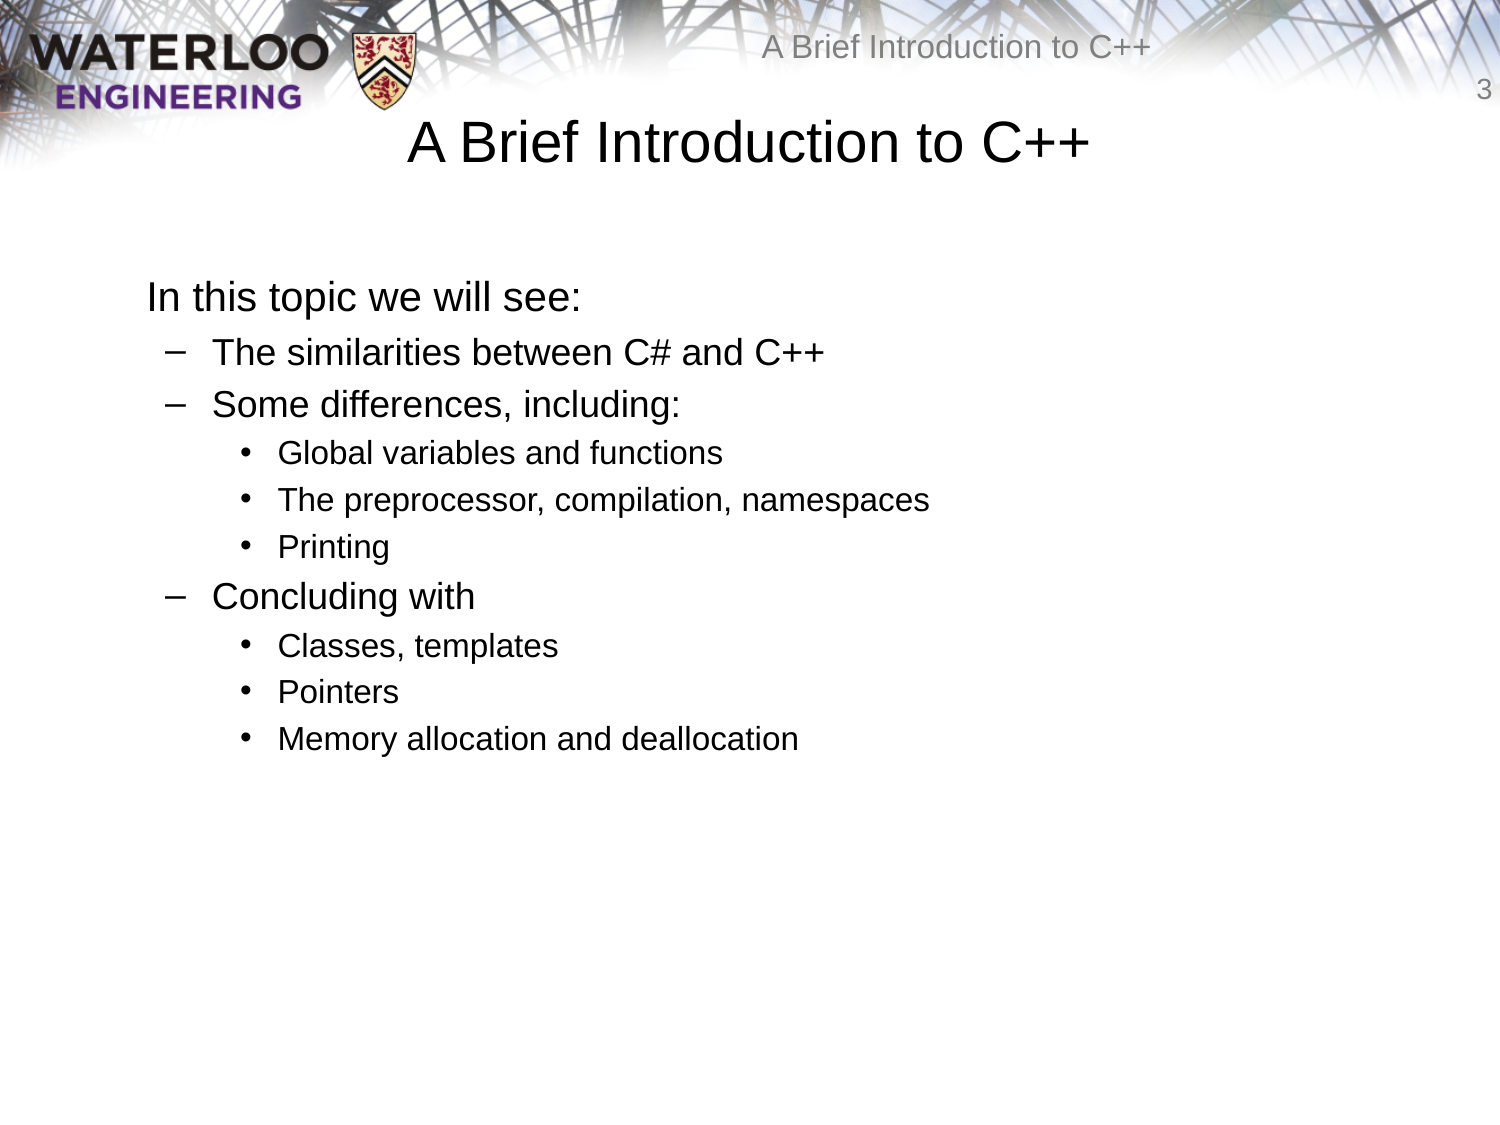

# A Brief Introduction to C++
	In this topic we will see:
The similarities between C# and C++
Some differences, including:
Global variables and functions
The preprocessor, compilation, namespaces
Printing
Concluding with
Classes, templates
Pointers
Memory allocation and deallocation